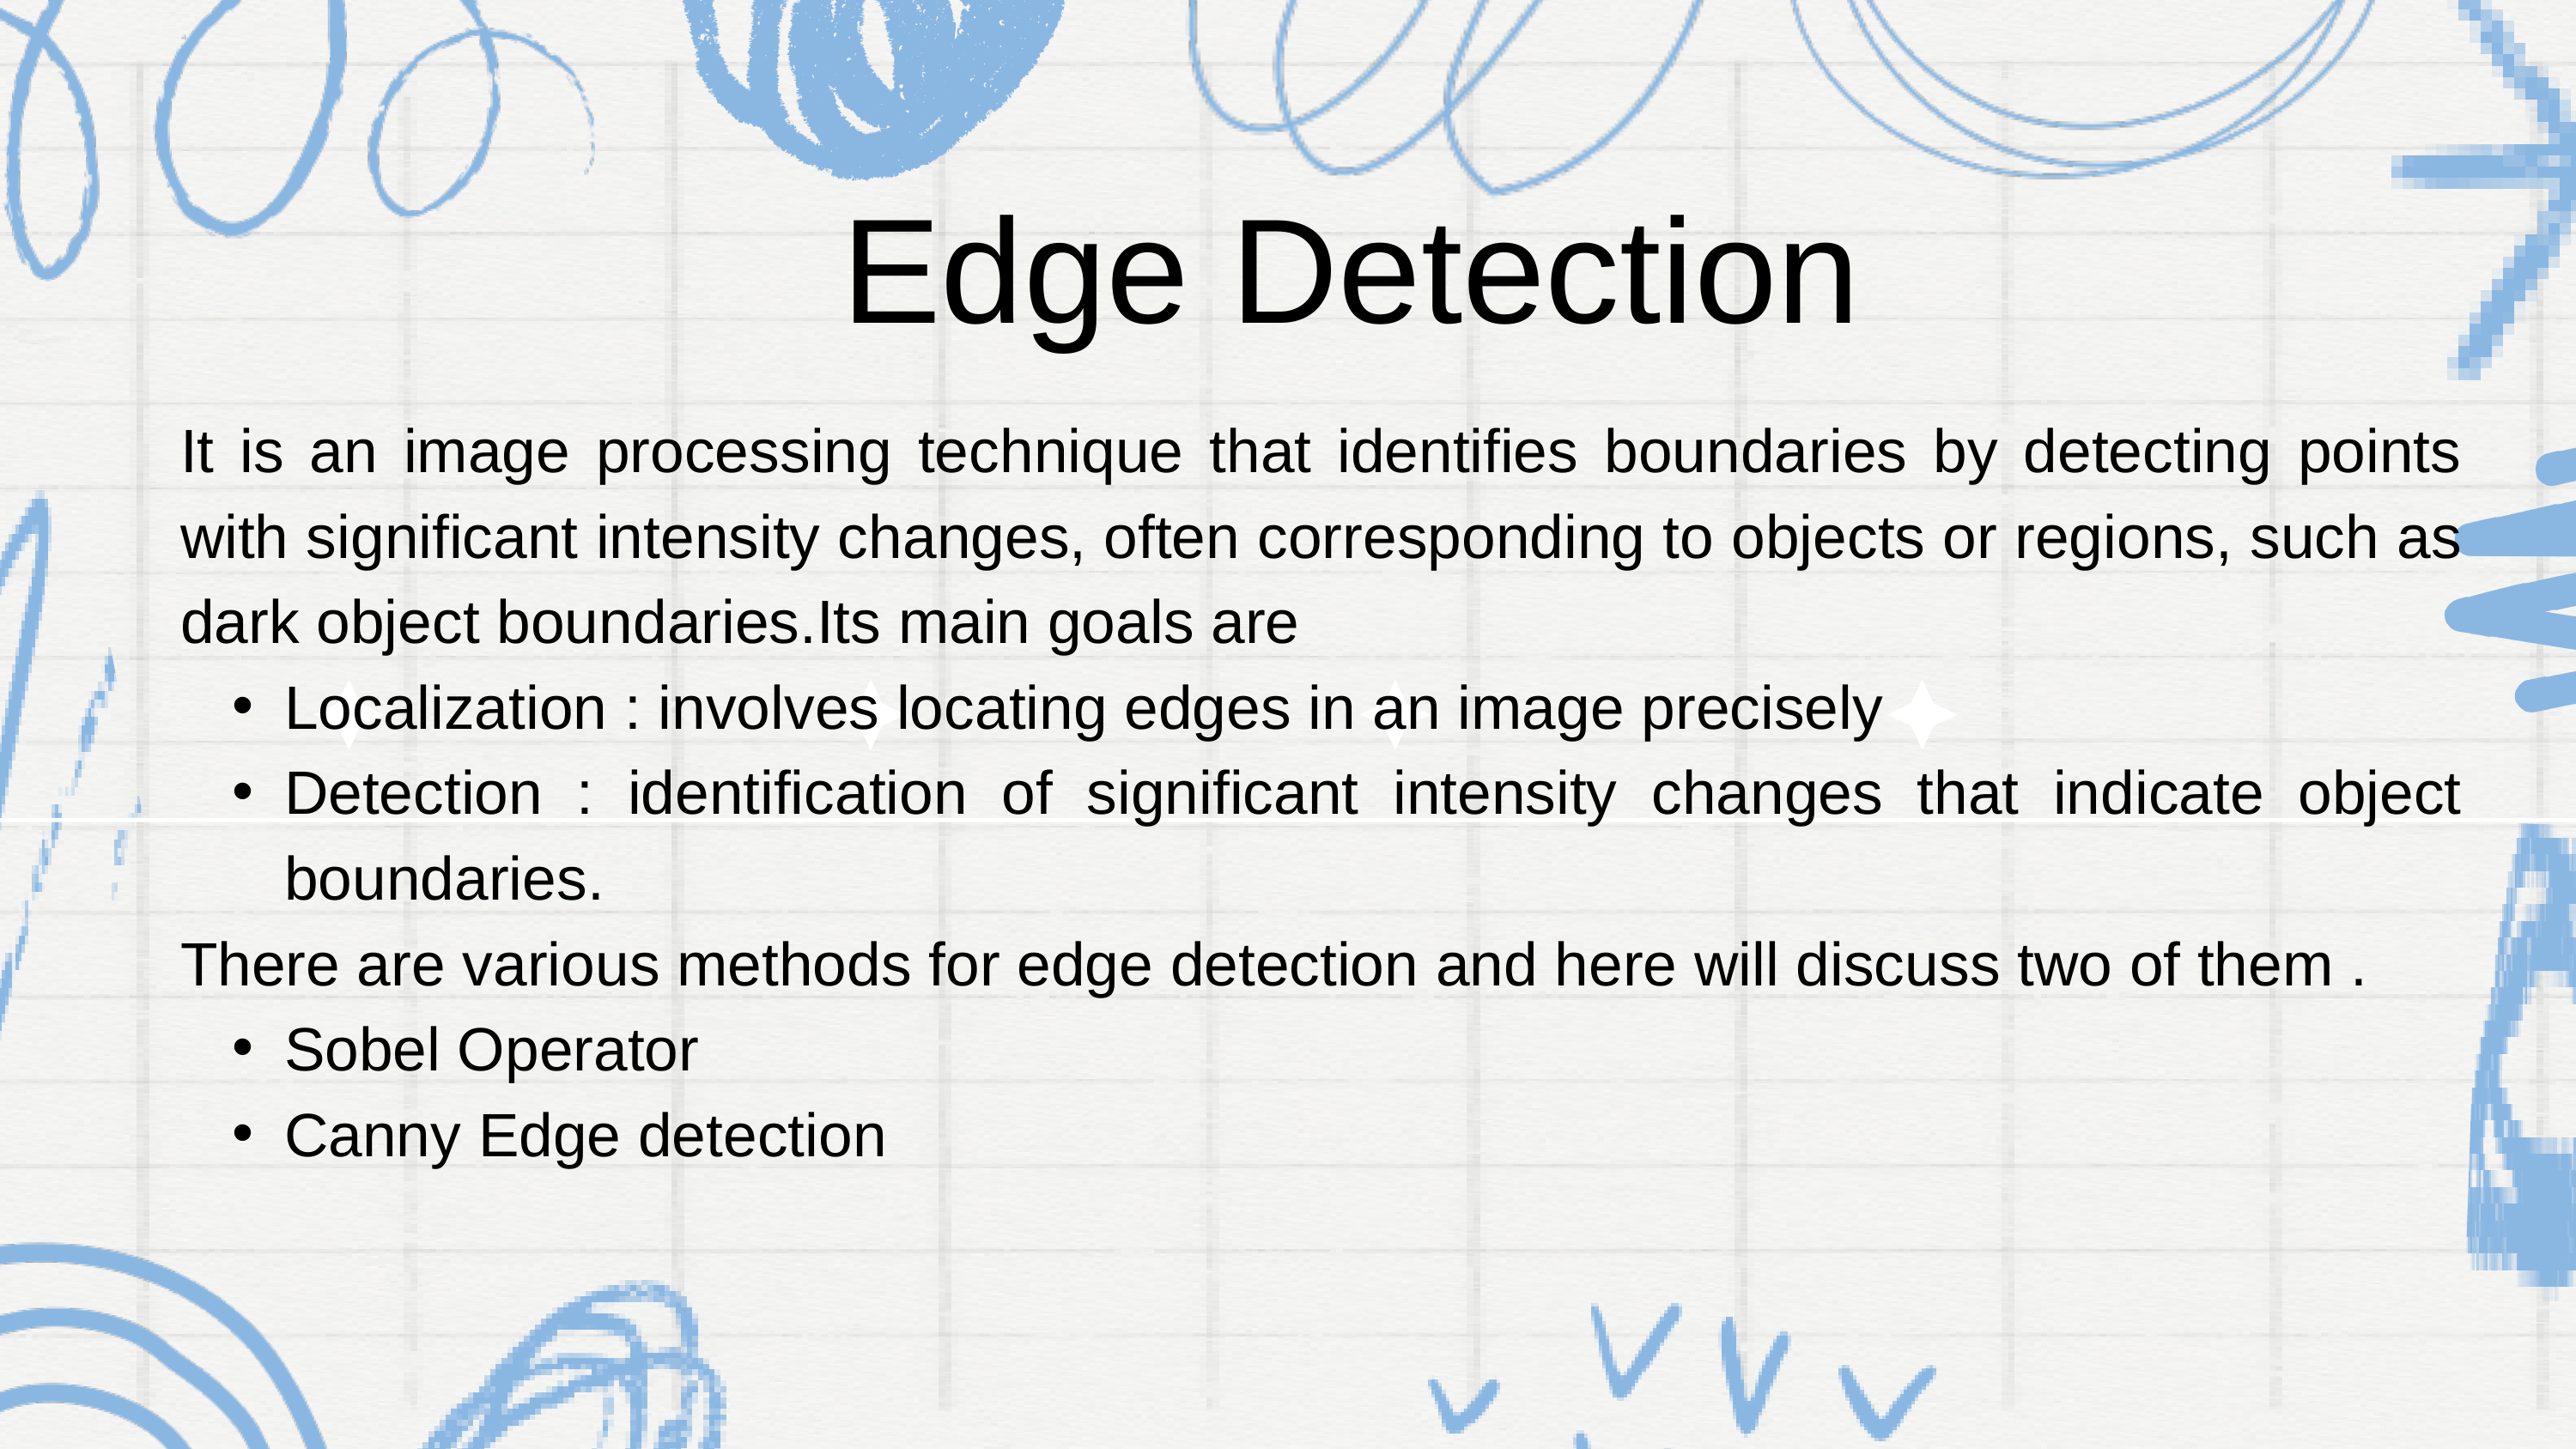

Edge Detection

It is an image processing technique that identifies boundaries by detecting points with significant intensity changes, often corresponding to objects or regions, such as dark object boundaries.Its main goals are
Localization : involves locating edges in an image precisely
Detection : identification of significant intensity changes that indicate object boundaries.
There are various methods for edge detection and here will discuss two of them .
Sobel Operator
Canny Edge detection